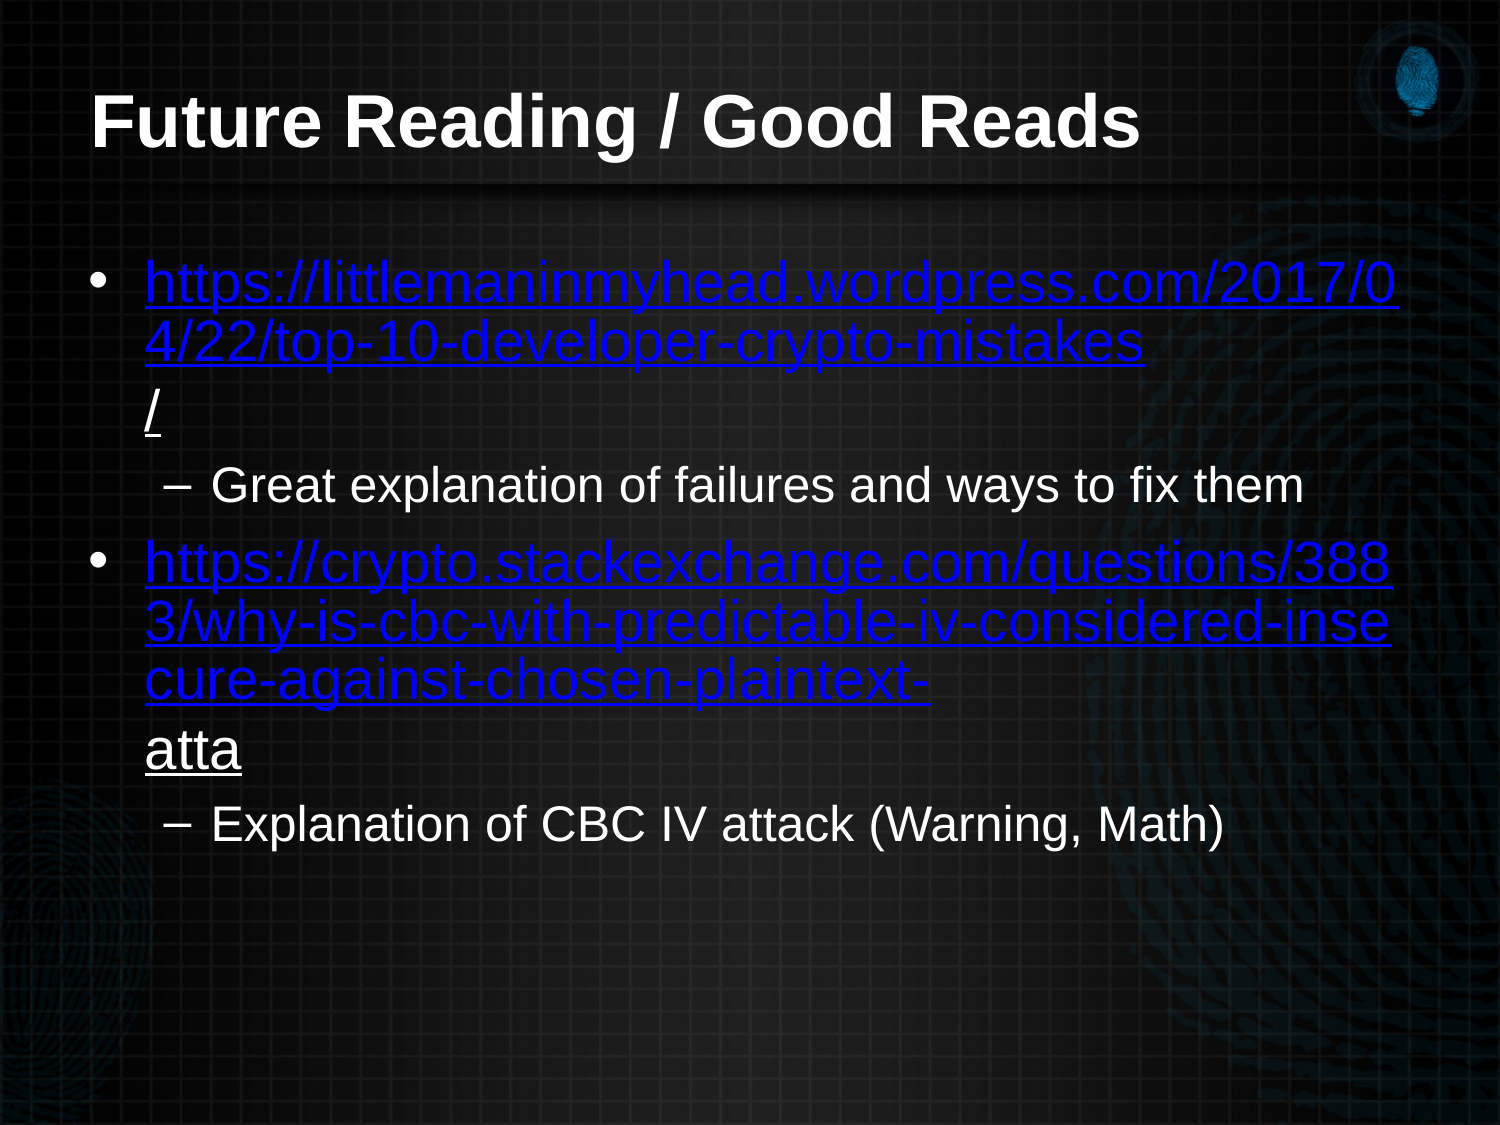

# Future Reading / Good Reads
https://littlemaninmyhead.wordpress.com/2017/04/22/top-10-developer-crypto-mistakes/
Great explanation of failures and ways to fix them
https://crypto.stackexchange.com/questions/3883/why-is-cbc-with-predictable-iv-considered-insecure-against-chosen-plaintext-atta
Explanation of CBC IV attack (Warning, Math)